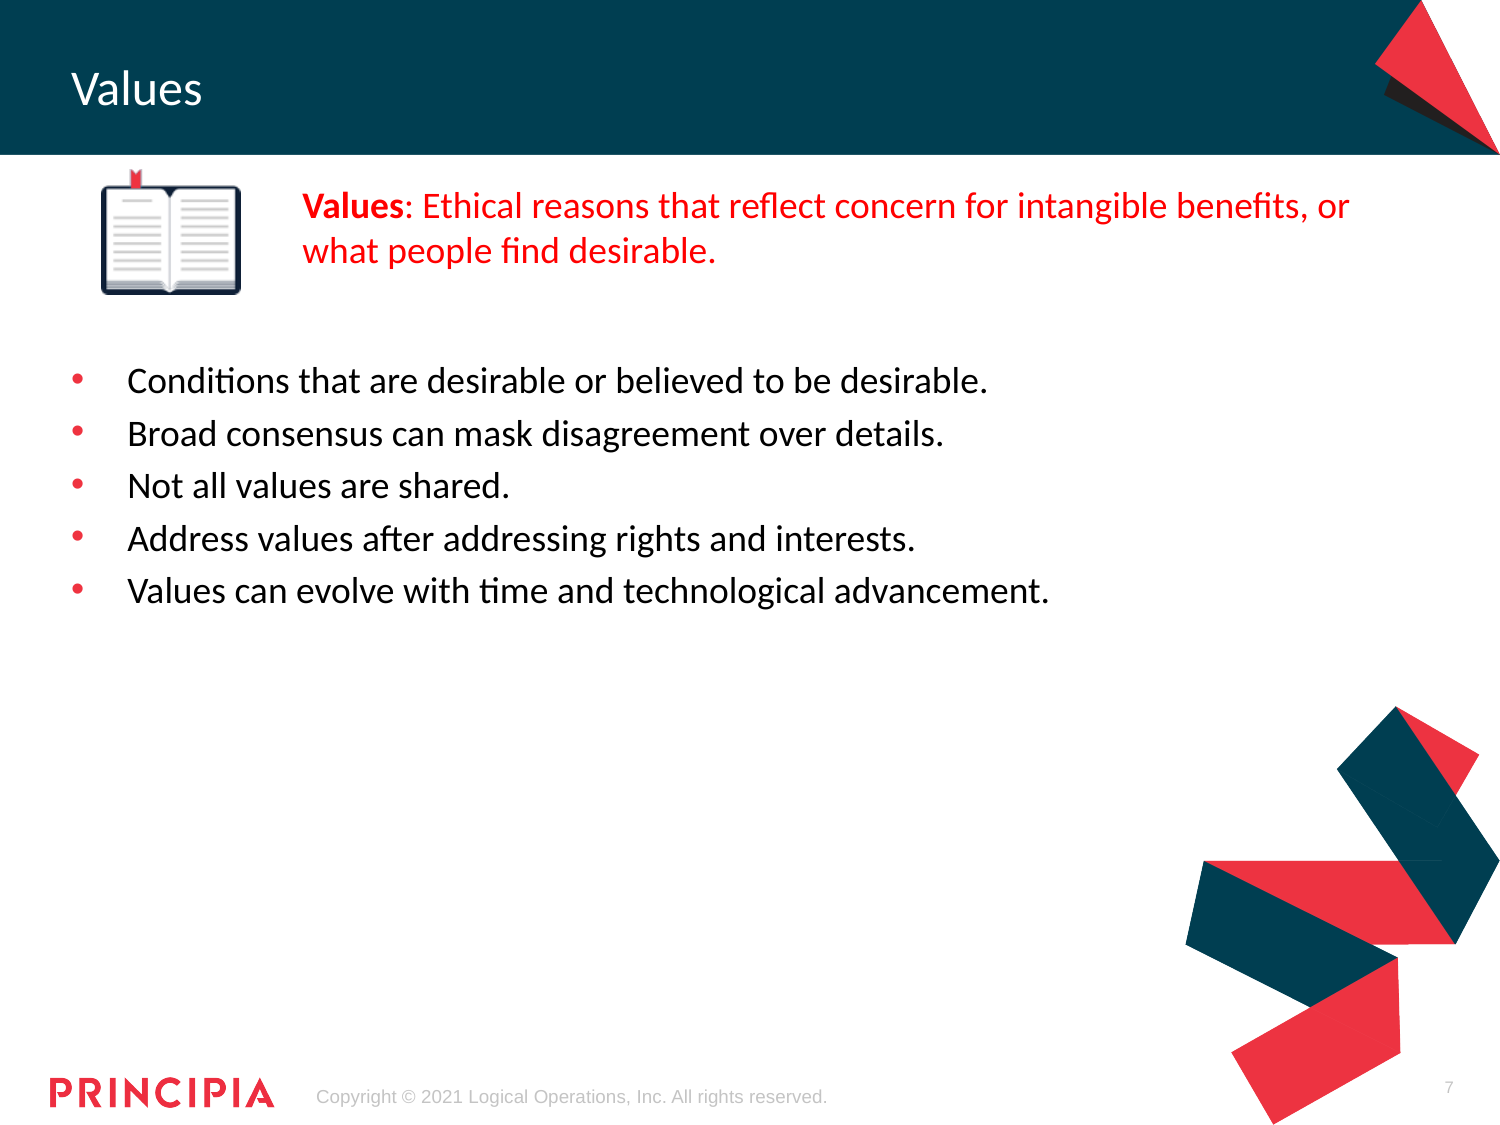

# Values
Values: Ethical reasons that reflect concern for intangible benefits, or what people find desirable.
Conditions that are desirable or believed to be desirable.
Broad consensus can mask disagreement over details.
Not all values are shared.
Address values after addressing rights and interests.
Values can evolve with time and technological advancement.
7